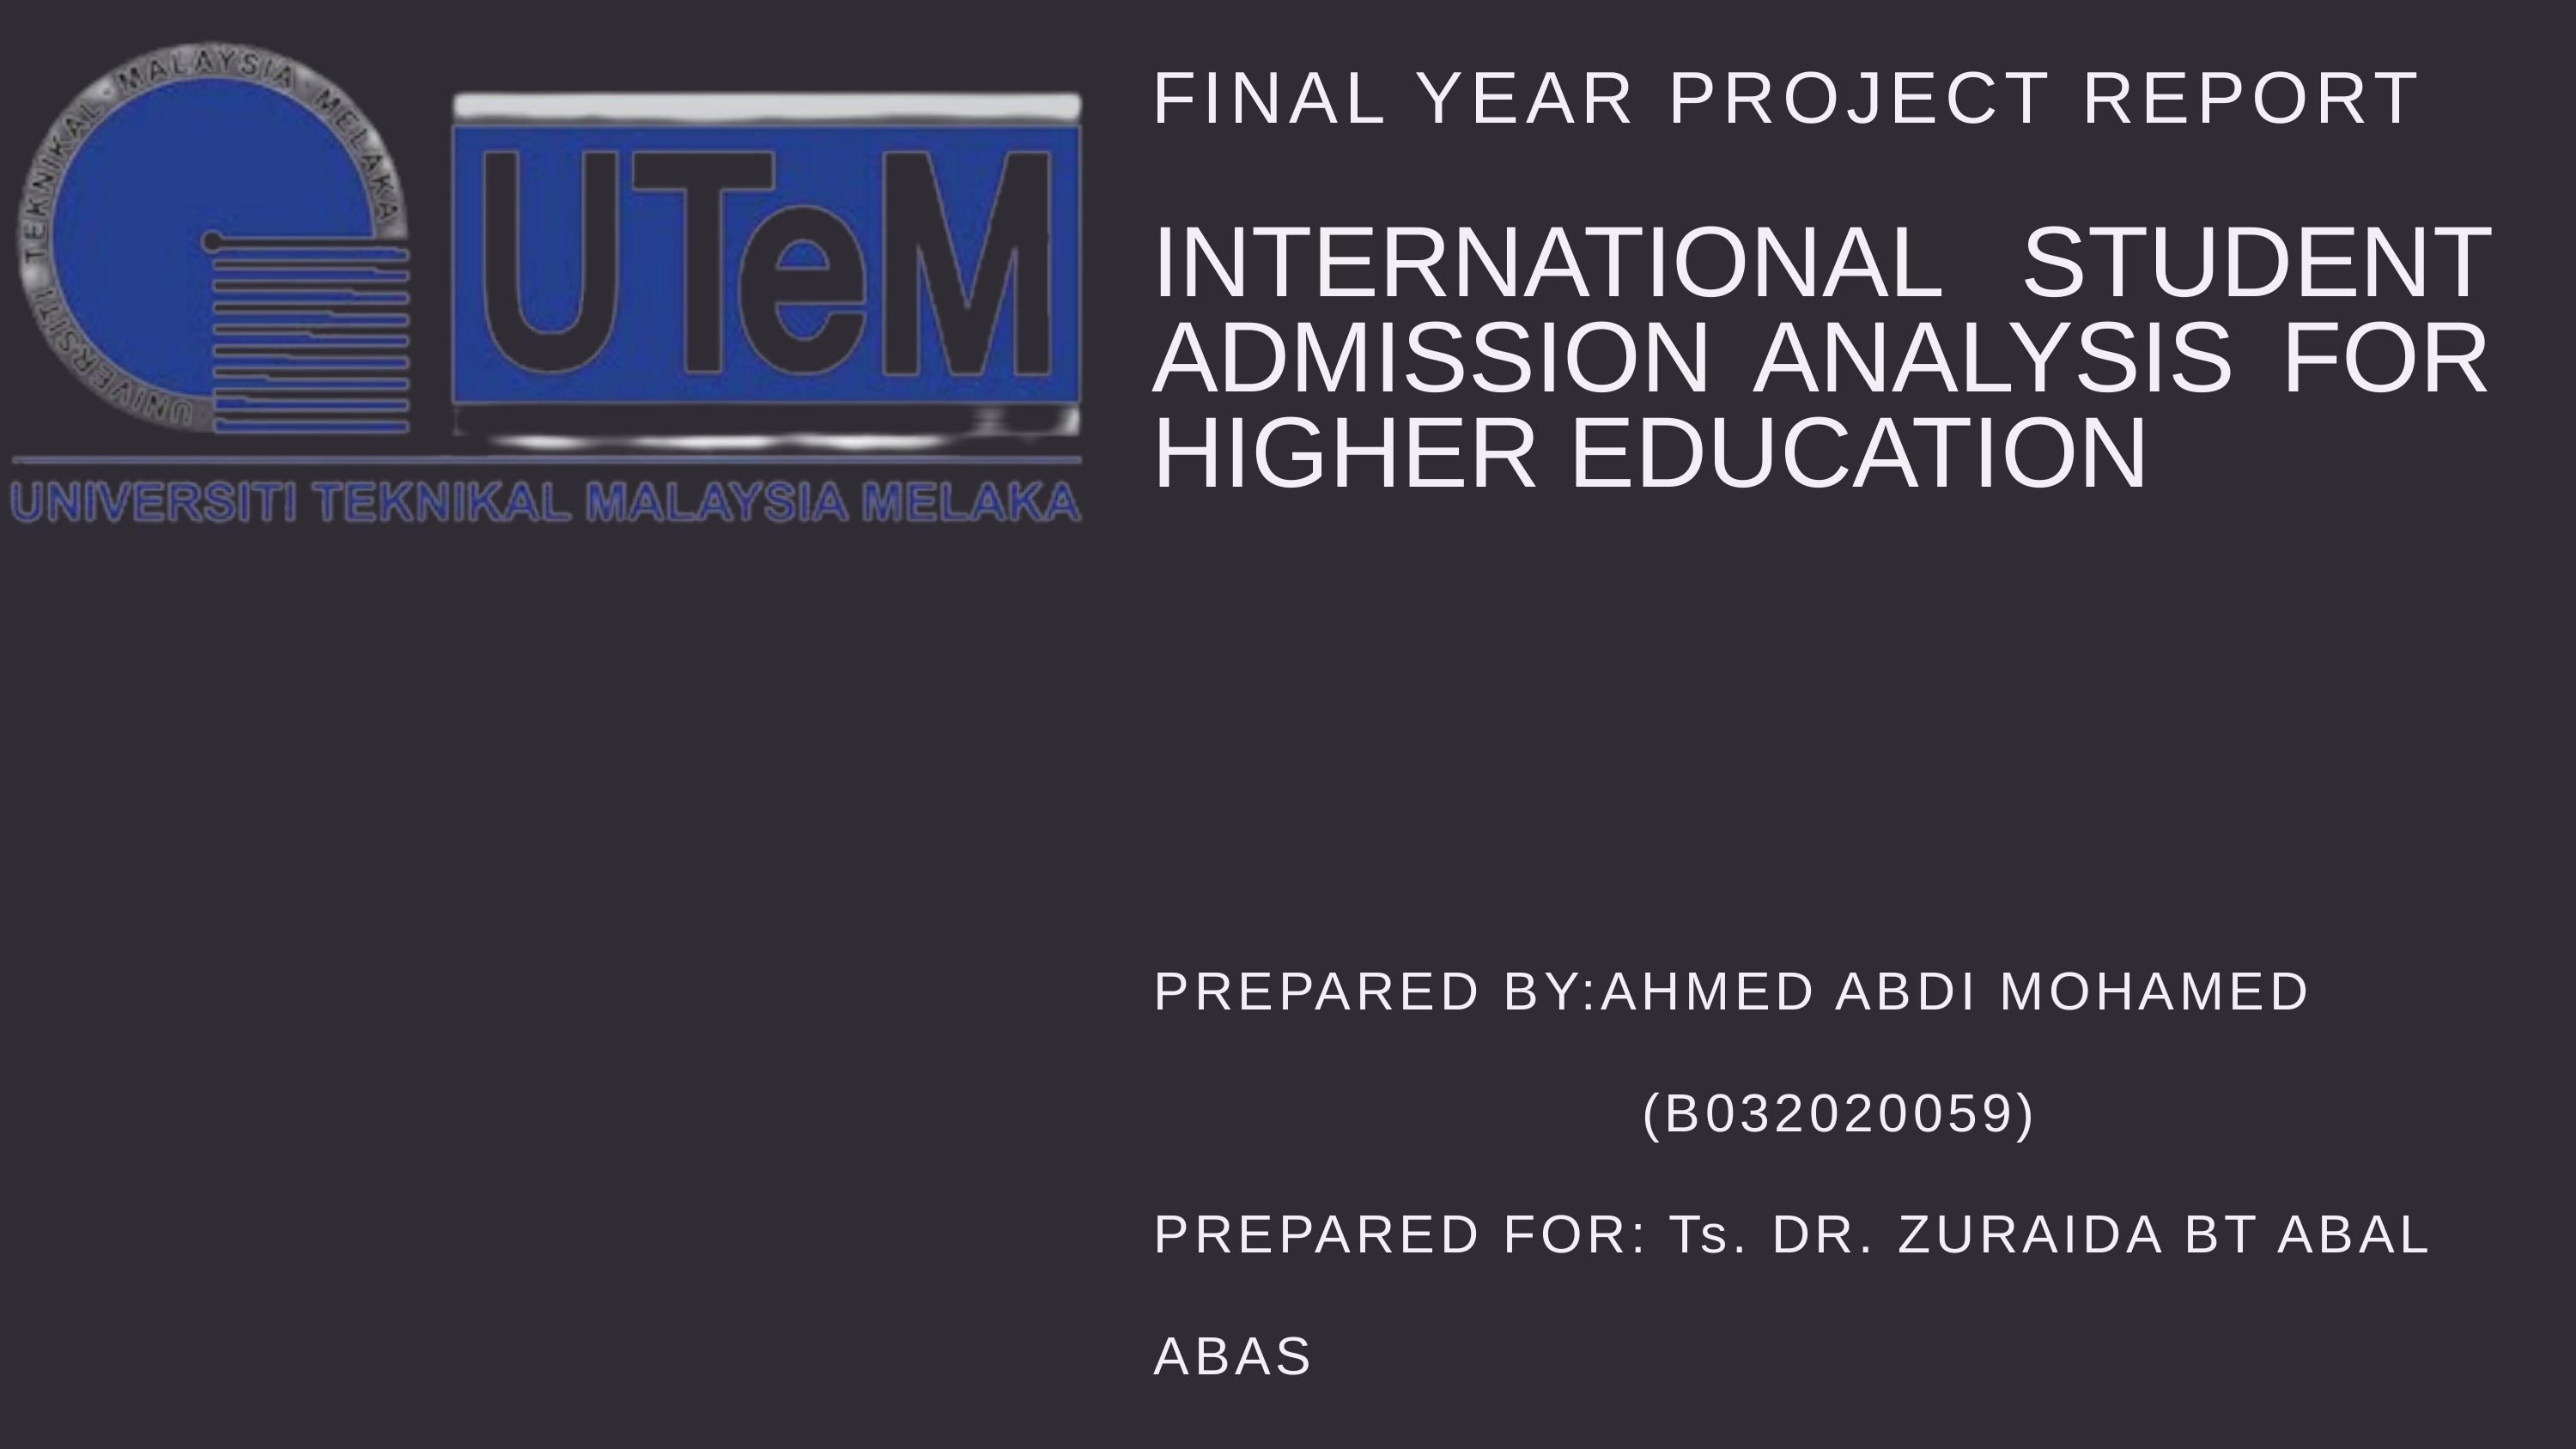

FINAL YEAR PROJECT REPORT

INTERNATIONAL STUDENT ADMISSION ANALYSIS FOR HIGHER EDUCATION
PREPARED BY:AHMED ABDI MOHAMED
(B032020059)
PREPARED FOR: Ts. DR. ZURAIDA BT ABAL ABAS